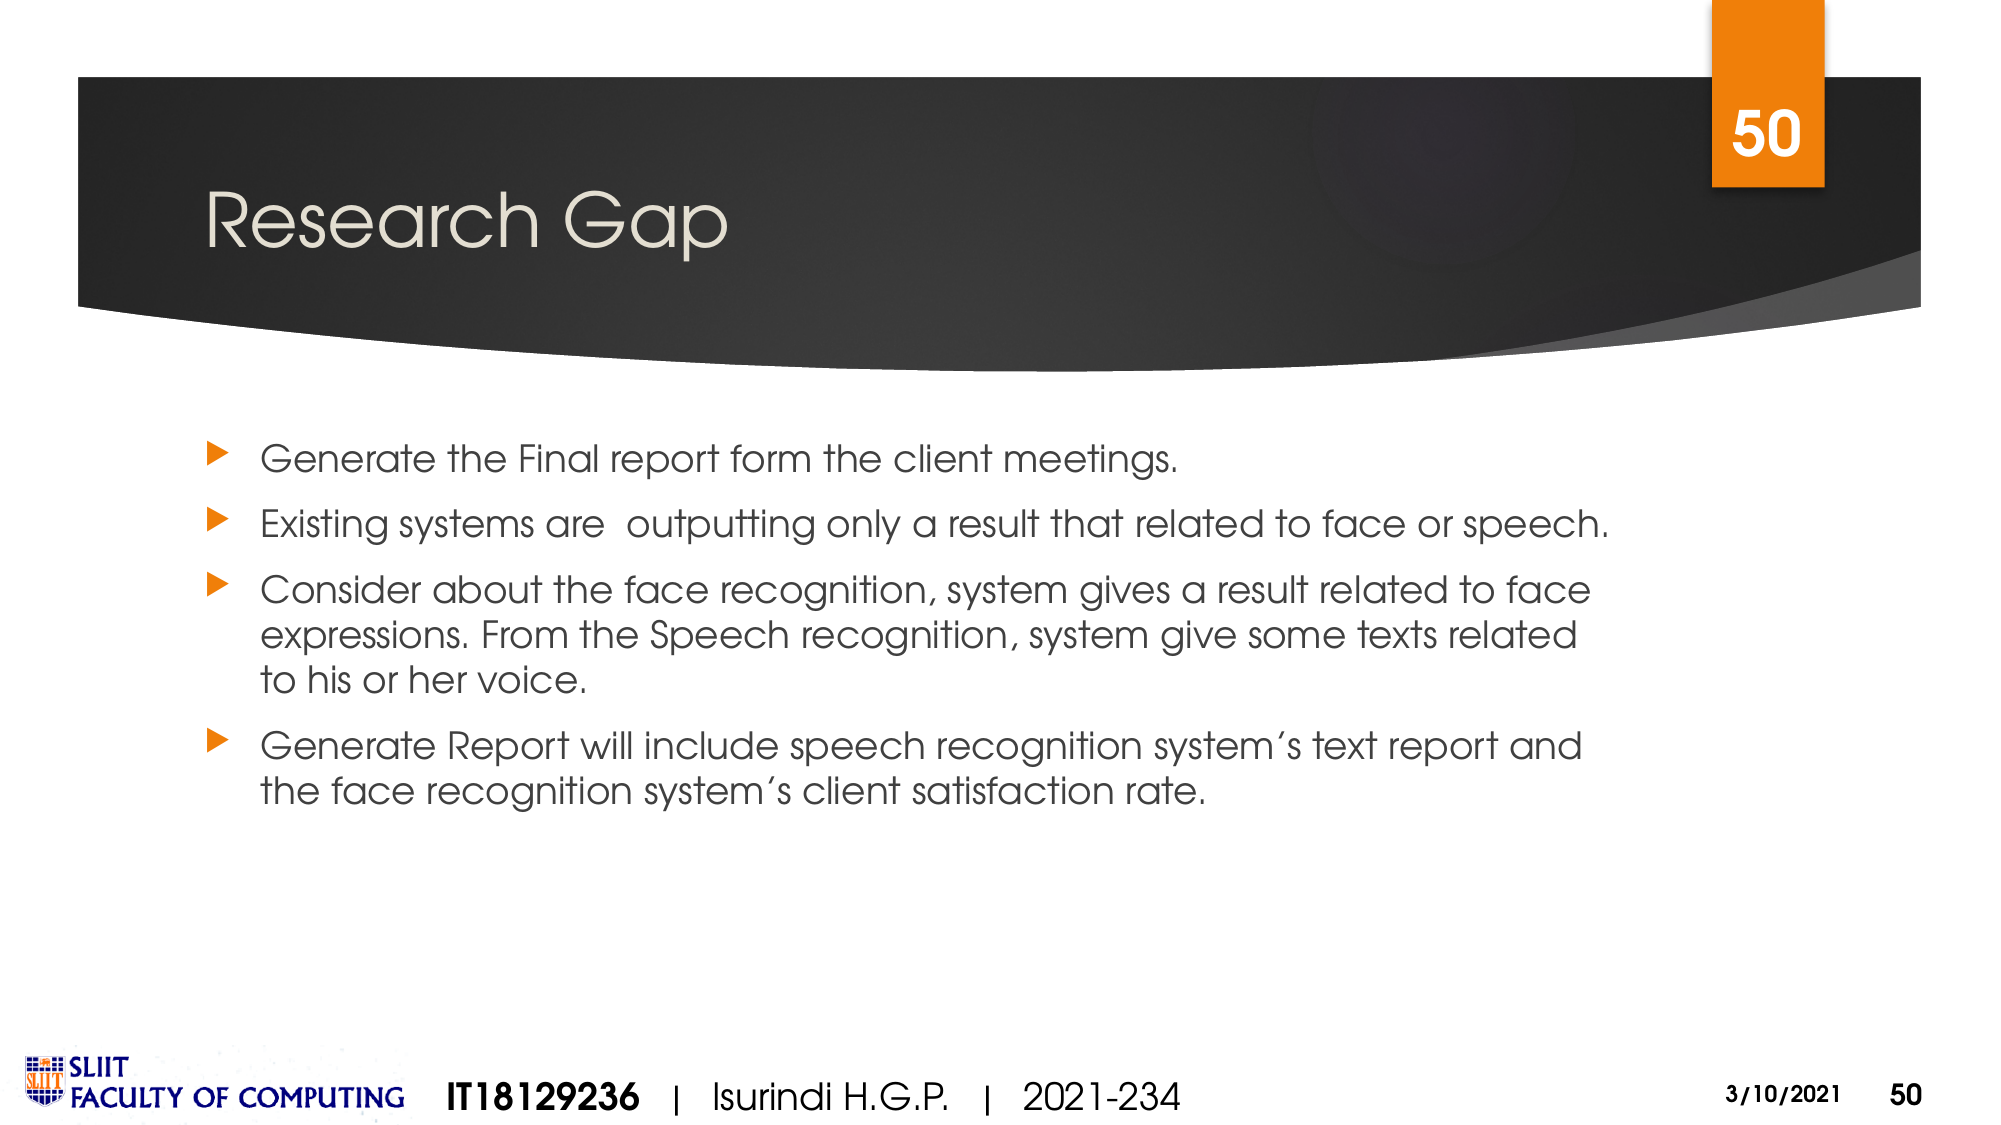

# Research Gap
Generate the Final report form the client meetings.
Existing systems are  outputting only a result that related to face or speech.
Consider about the face recognition, system gives a result related to face expressions. From the Speech recognition, system give some texts related to his or her voice.
Generate Report will include speech recognition system’s text report and the face recognition system’s client satisfaction rate.